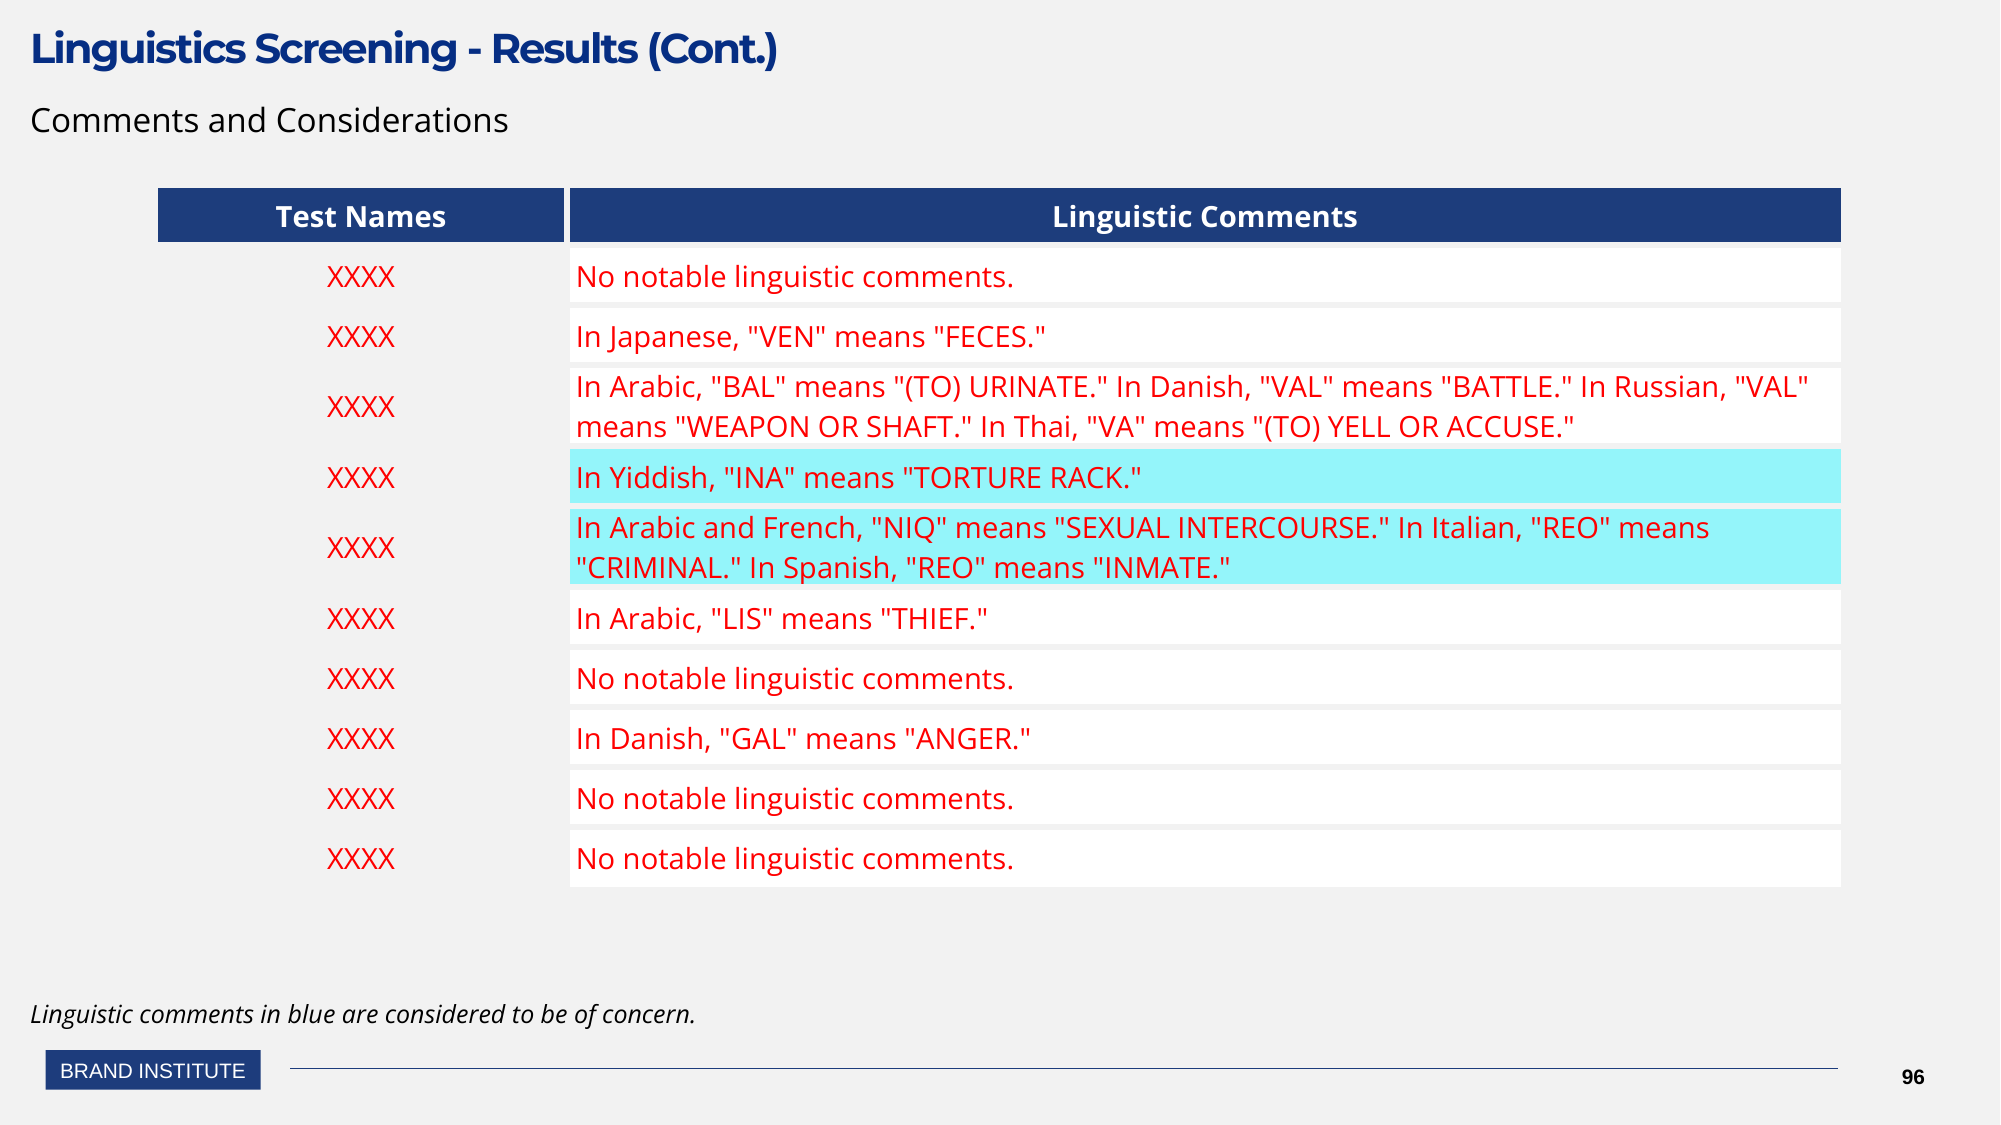

# Linguistics Screening - Results (Cont.)
Comments and Considerations
| Test Names | Linguistic Comments |
| --- | --- |
| XXXX | No notable linguistic comments. |
| XXXX | In Japanese, "VEN" means "FECES." |
| XXXX | In Arabic, "BAL" means "(TO) URINATE." In Danish, "VAL" means "BATTLE." In Russian, "VAL" means "WEAPON OR SHAFT." In Thai, "VA" means "(TO) YELL OR ACCUSE." |
| XXXX | In Yiddish, "INA" means "TORTURE RACK." |
| XXXX | In Arabic and French, "NIQ" means "SEXUAL INTERCOURSE." In Italian, "REO" means "CRIMINAL." In Spanish, "REO" means "INMATE." |
| XXXX | In Arabic, "LIS" means "THIEF." |
| XXXX | No notable linguistic comments. |
| XXXX | In Danish, "GAL" means "ANGER." |
| XXXX | No notable linguistic comments. |
| XXXX | No notable linguistic comments. |
Linguistic comments in blue are considered to be of concern.